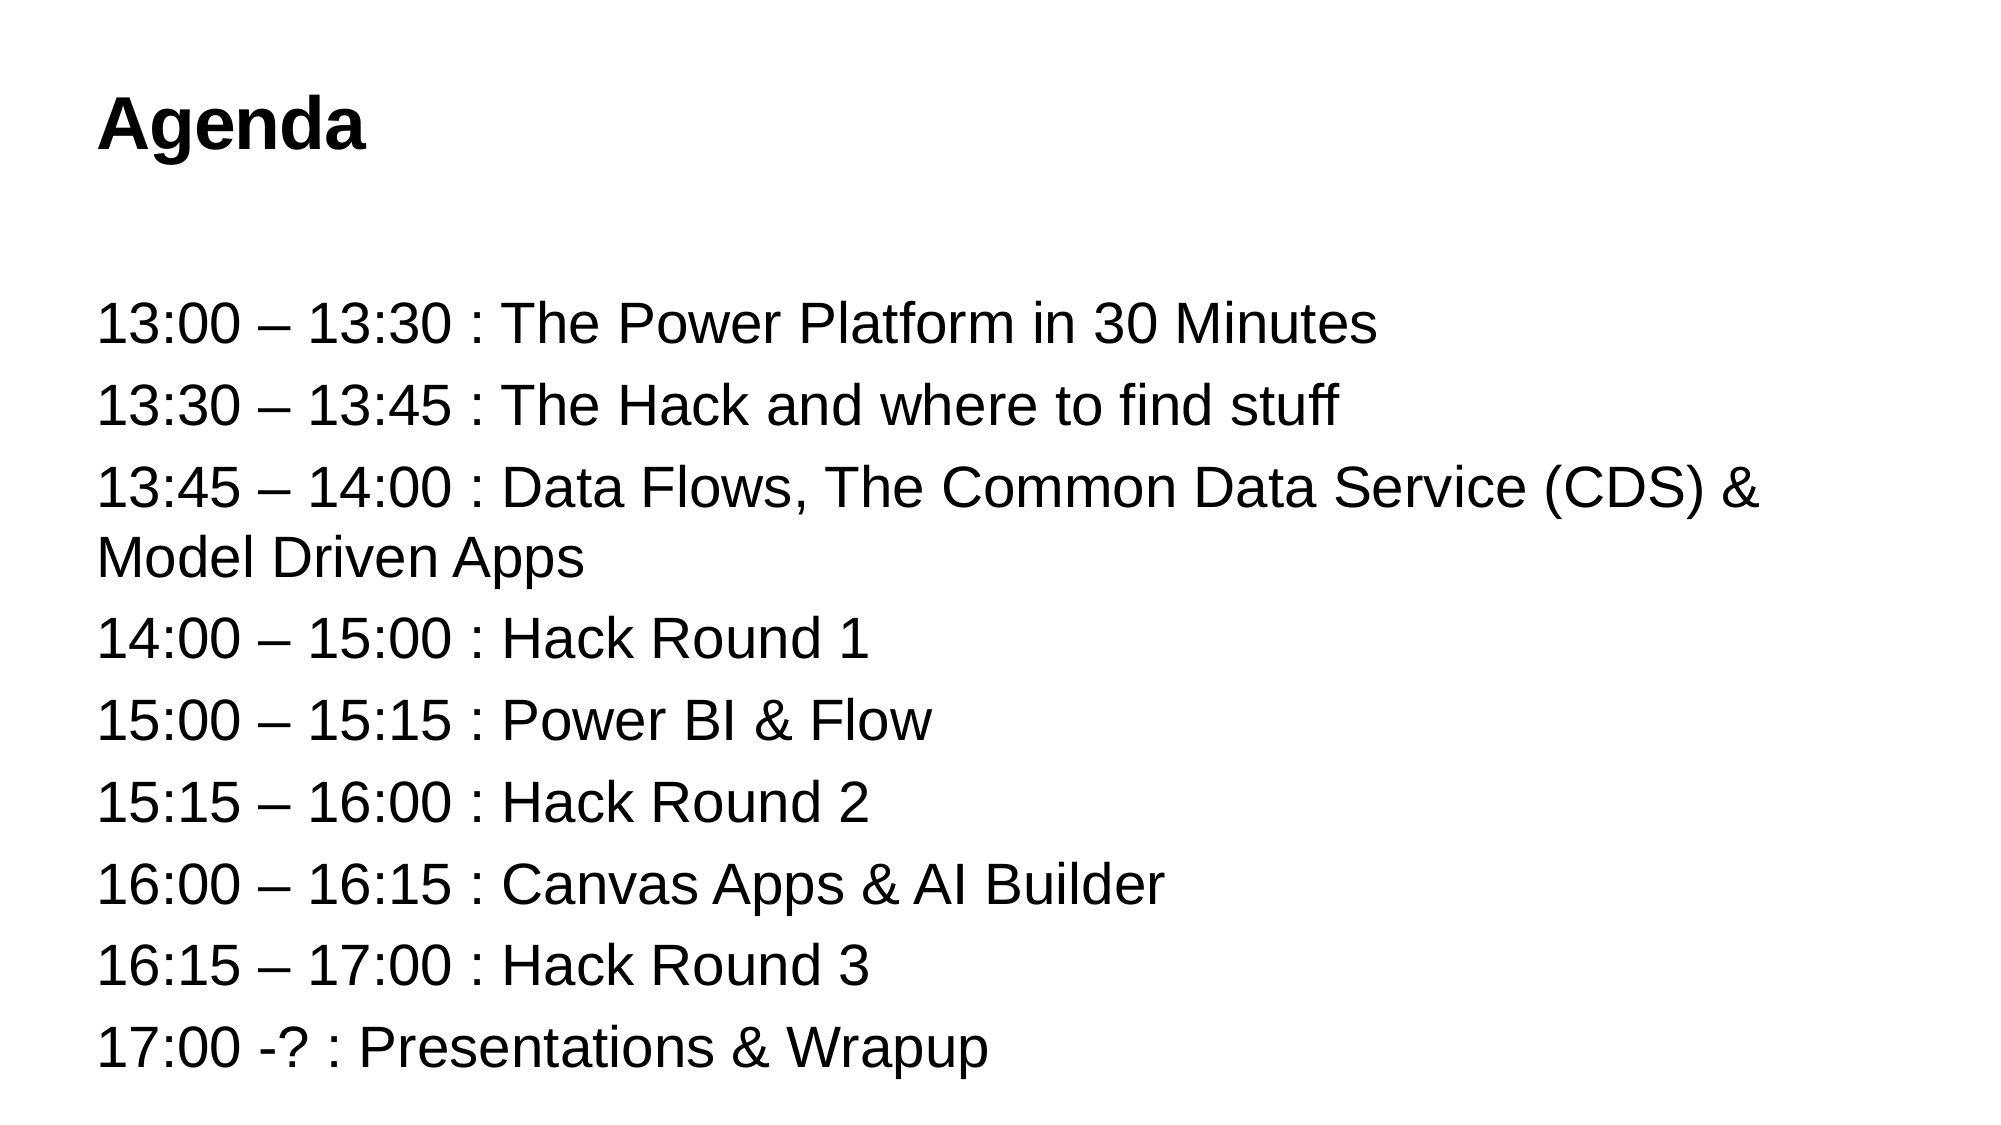

# Agenda
13:00 – 13:30 : The Power Platform in 30 Minutes
13:30 – 13:45 : The Hack and where to find stuff
13:45 – 14:00 : Data Flows, The Common Data Service (CDS) & Model Driven Apps
14:00 – 15:00 : Hack Round 1
15:00 – 15:15 : Power BI & Flow
15:15 – 16:00 : Hack Round 2
16:00 – 16:15 : Canvas Apps & AI Builder
16:15 – 17:00 : Hack Round 3
17:00 -? : Presentations & Wrapup